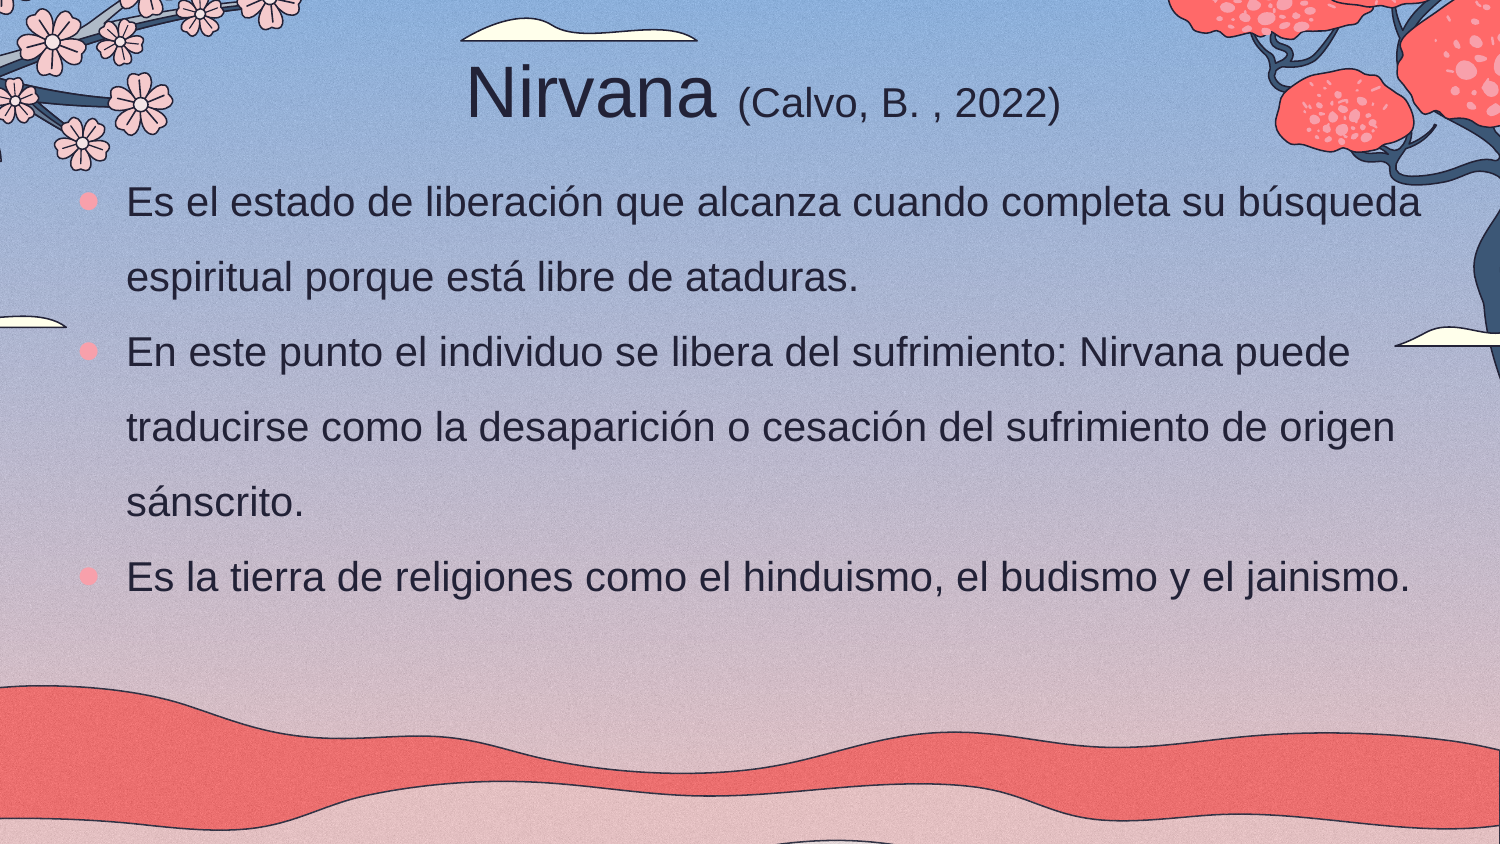

# Nirvana (Calvo, B. , 2022)
Es el estado de liberación que alcanza cuando completa su búsqueda espiritual porque está libre de ataduras.
En este punto el individuo se libera del sufrimiento: Nirvana puede traducirse como la desaparición o cesación del sufrimiento de origen sánscrito.
Es la tierra de religiones como el hinduismo, el budismo y el jainismo.